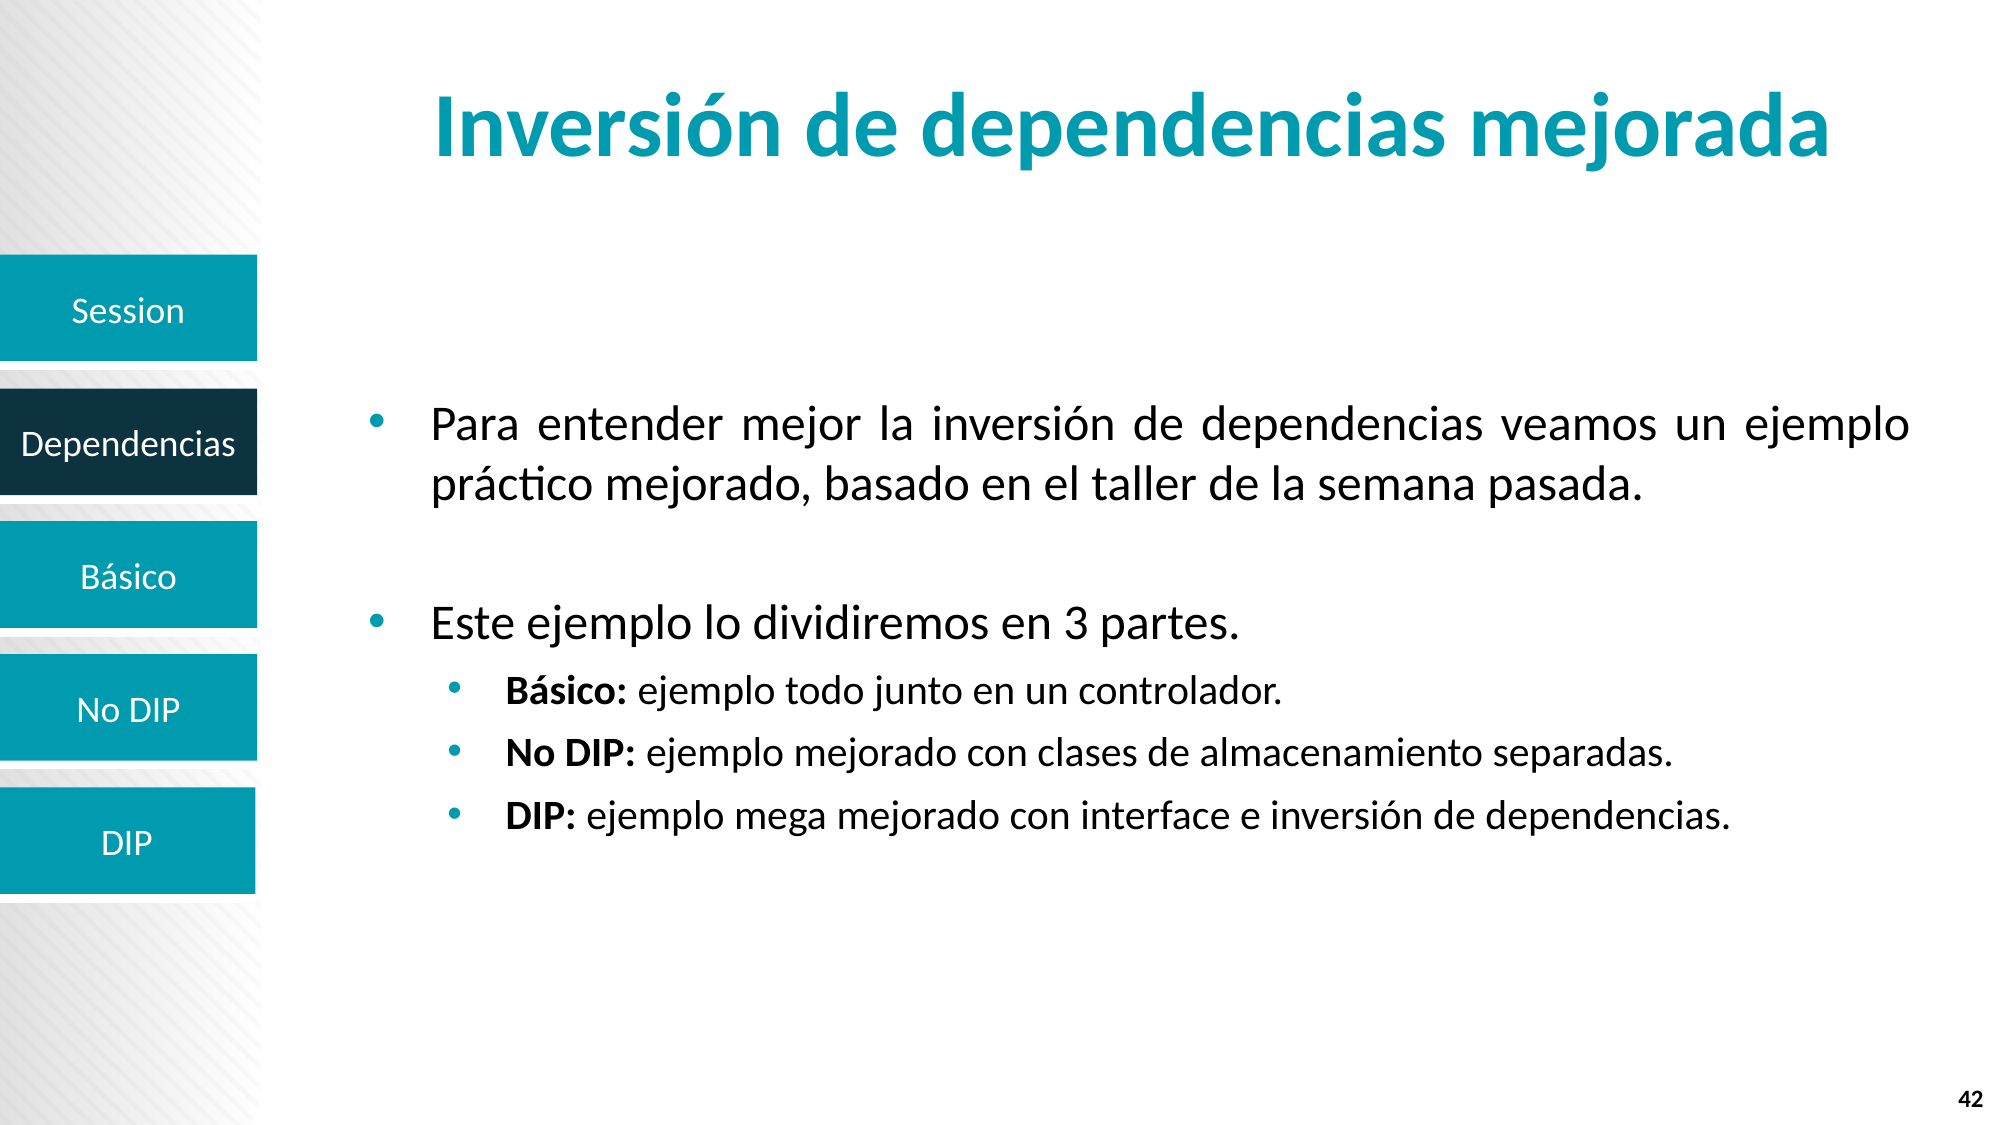

# Inversión de dependencias mejorada
Para entender mejor la inversión de dependencias veamos un ejemplo práctico mejorado, basado en el taller de la semana pasada.

Este ejemplo lo dividiremos en 3 partes.
Básico: ejemplo todo junto en un controlador.
No DIP: ejemplo mejorado con clases de almacenamiento separadas.
DIP: ejemplo mega mejorado con interface e inversión de dependencias.
42